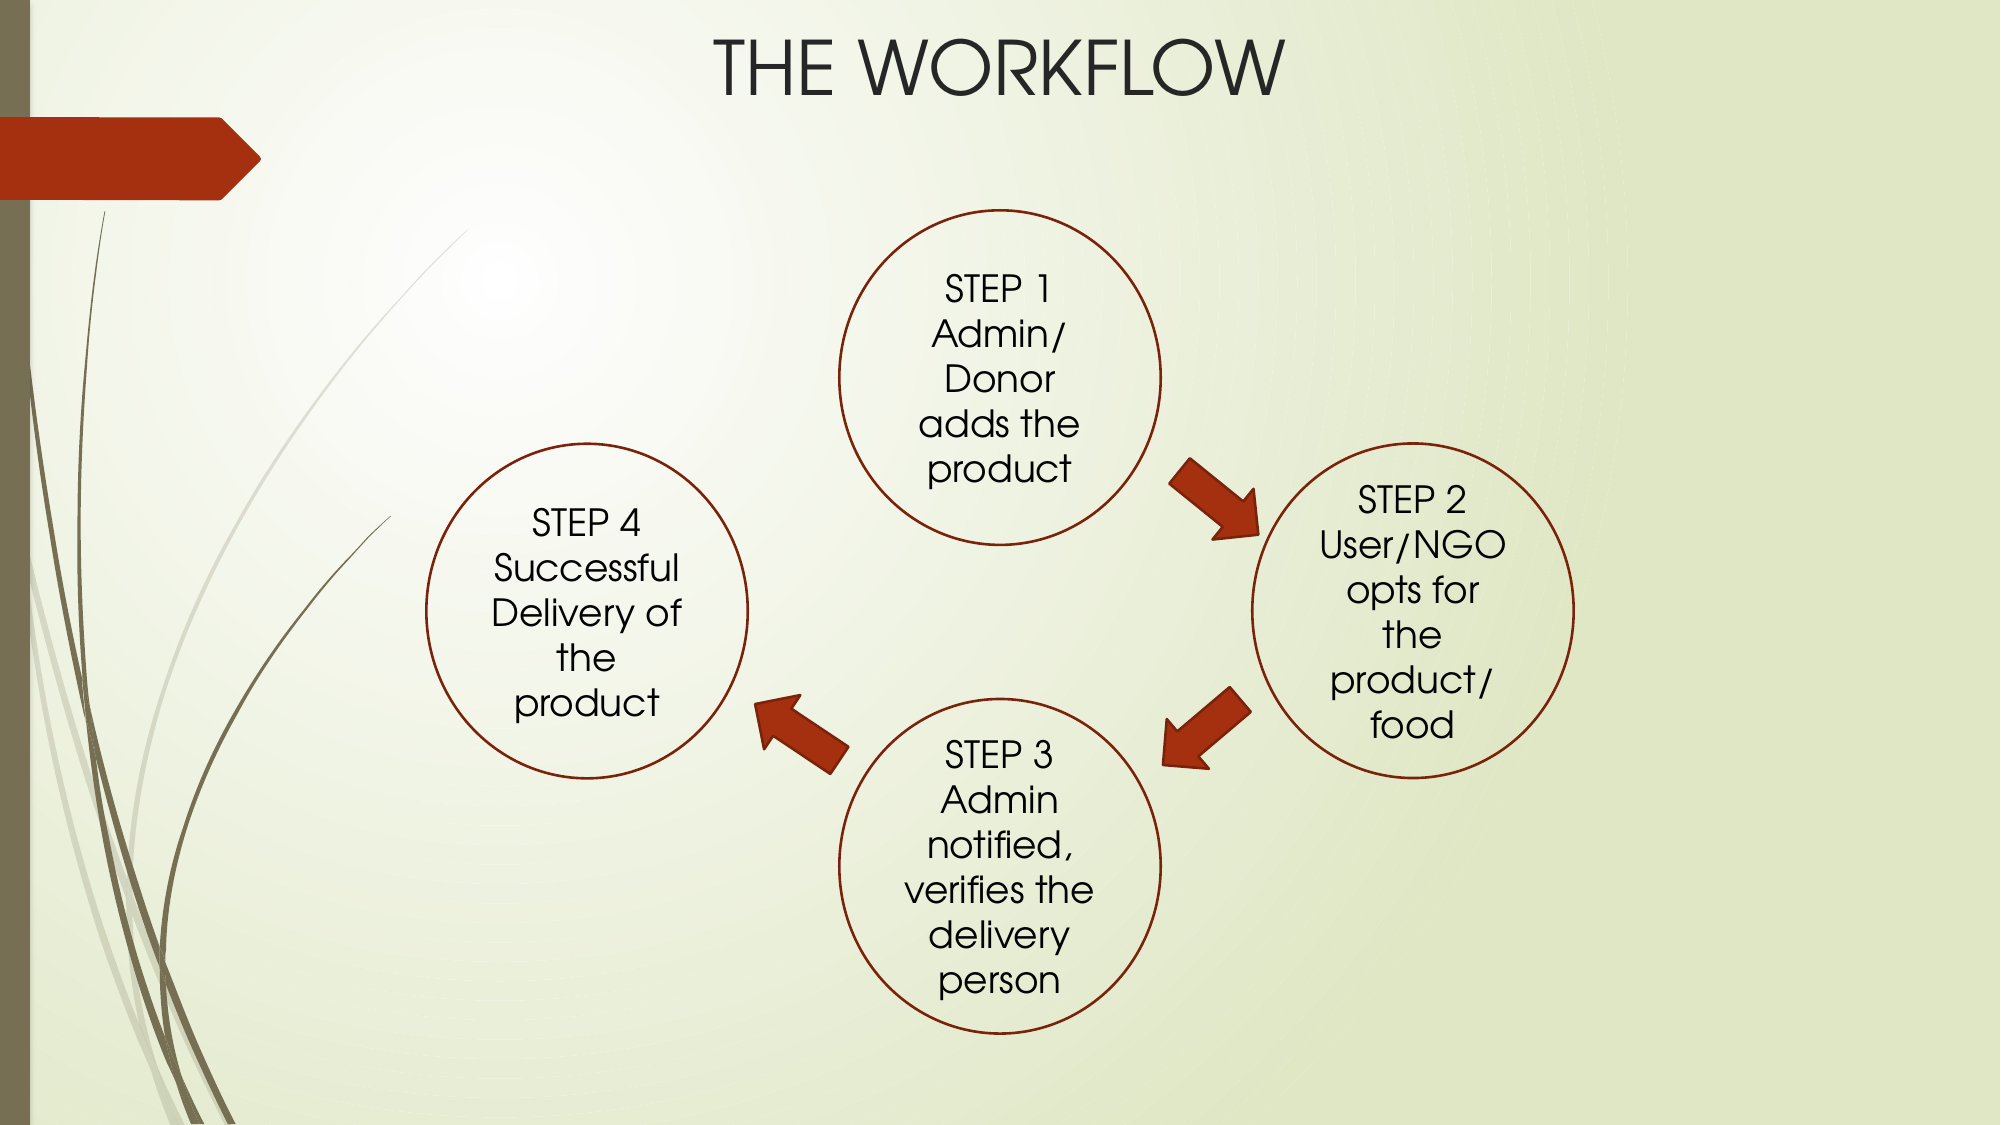

# THE WORKFLOW
STEP 1
Admin/
Donor adds the product
STEP 2
User/NGO opts for the product/
food
STEP 4
Successful Delivery of the product

STEP 3
Admin notified,
verifies the delivery person